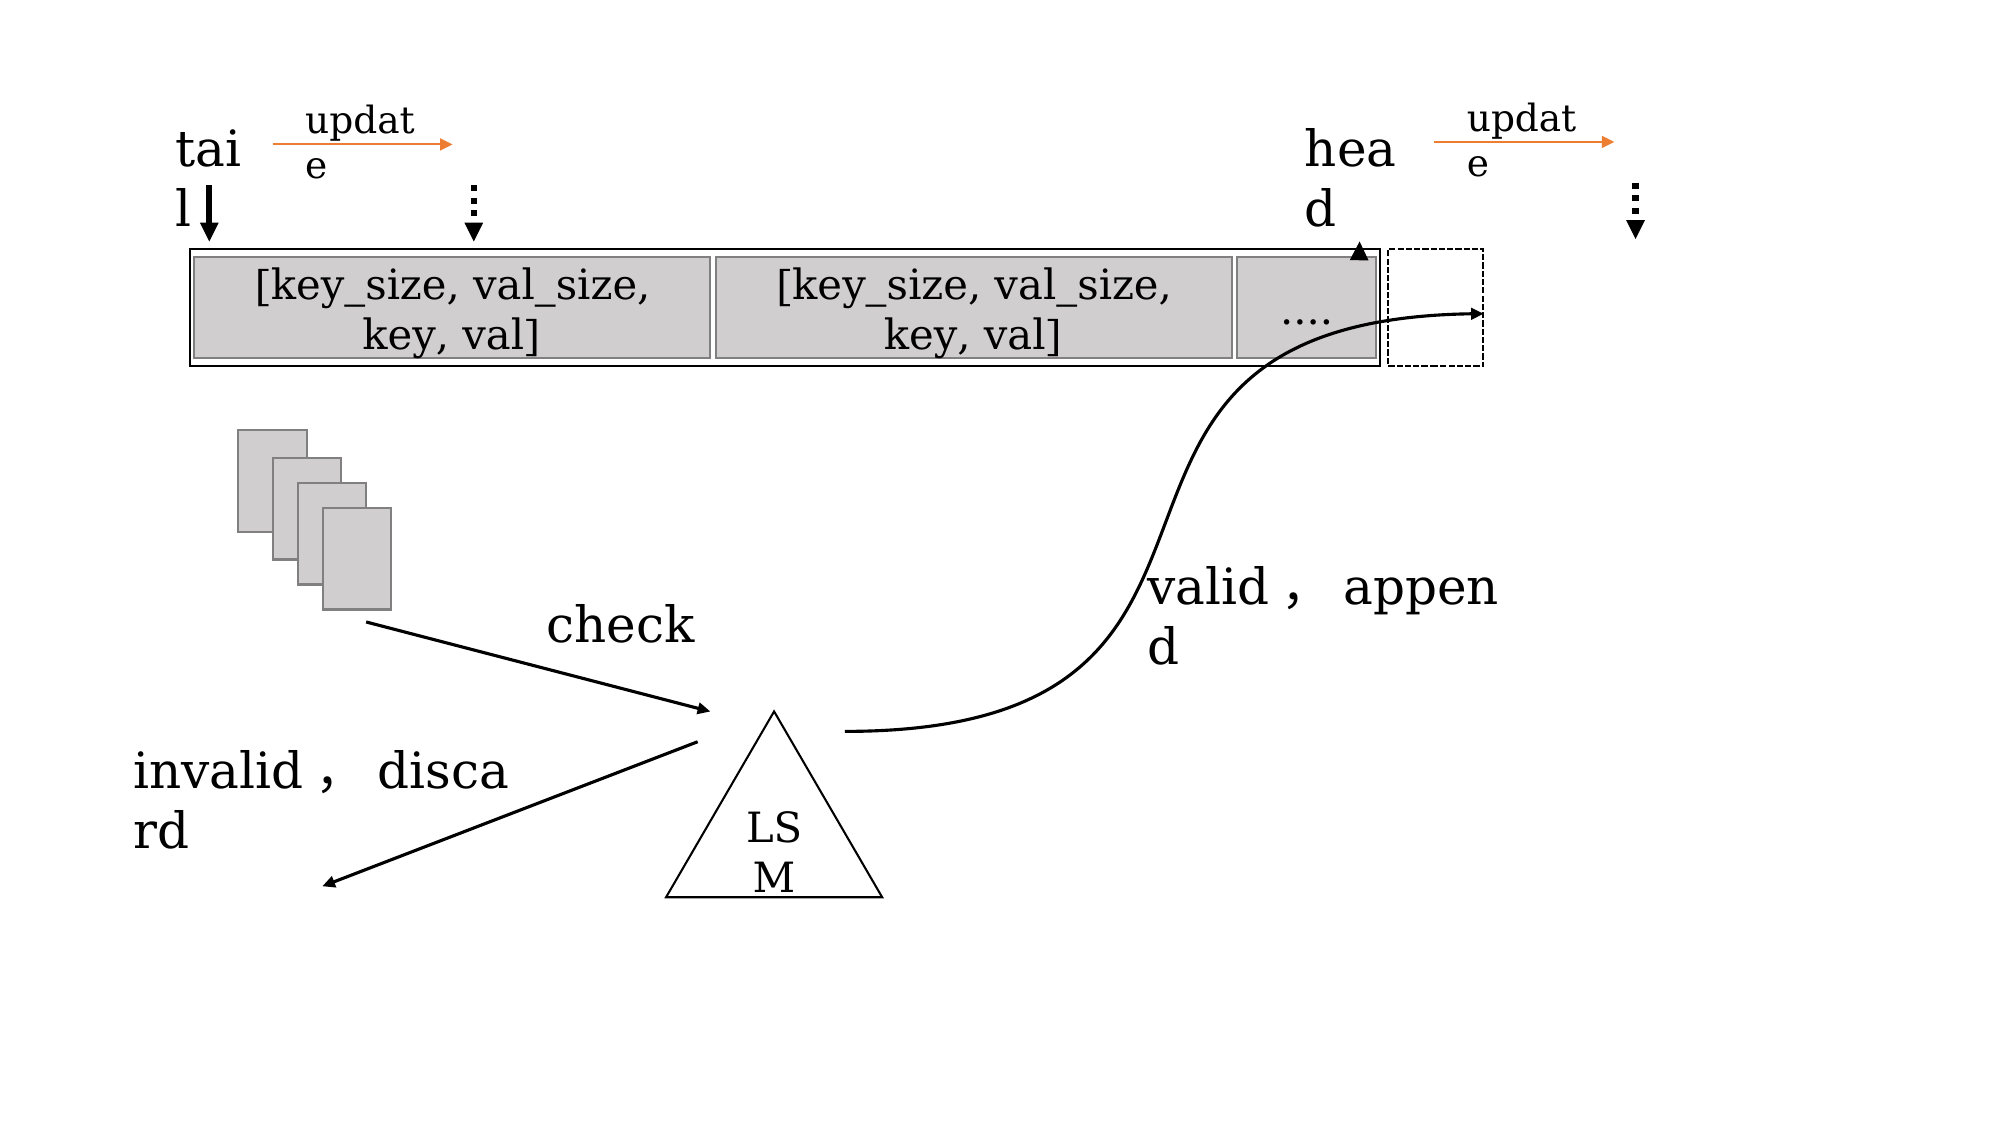

free space
tuple
tuple
...
tuple
update
update
tail
head

[key_size, val_size, key, val]
[key_size, val_size, key, val]
....

valid，append
check
LSM
invalid，discard